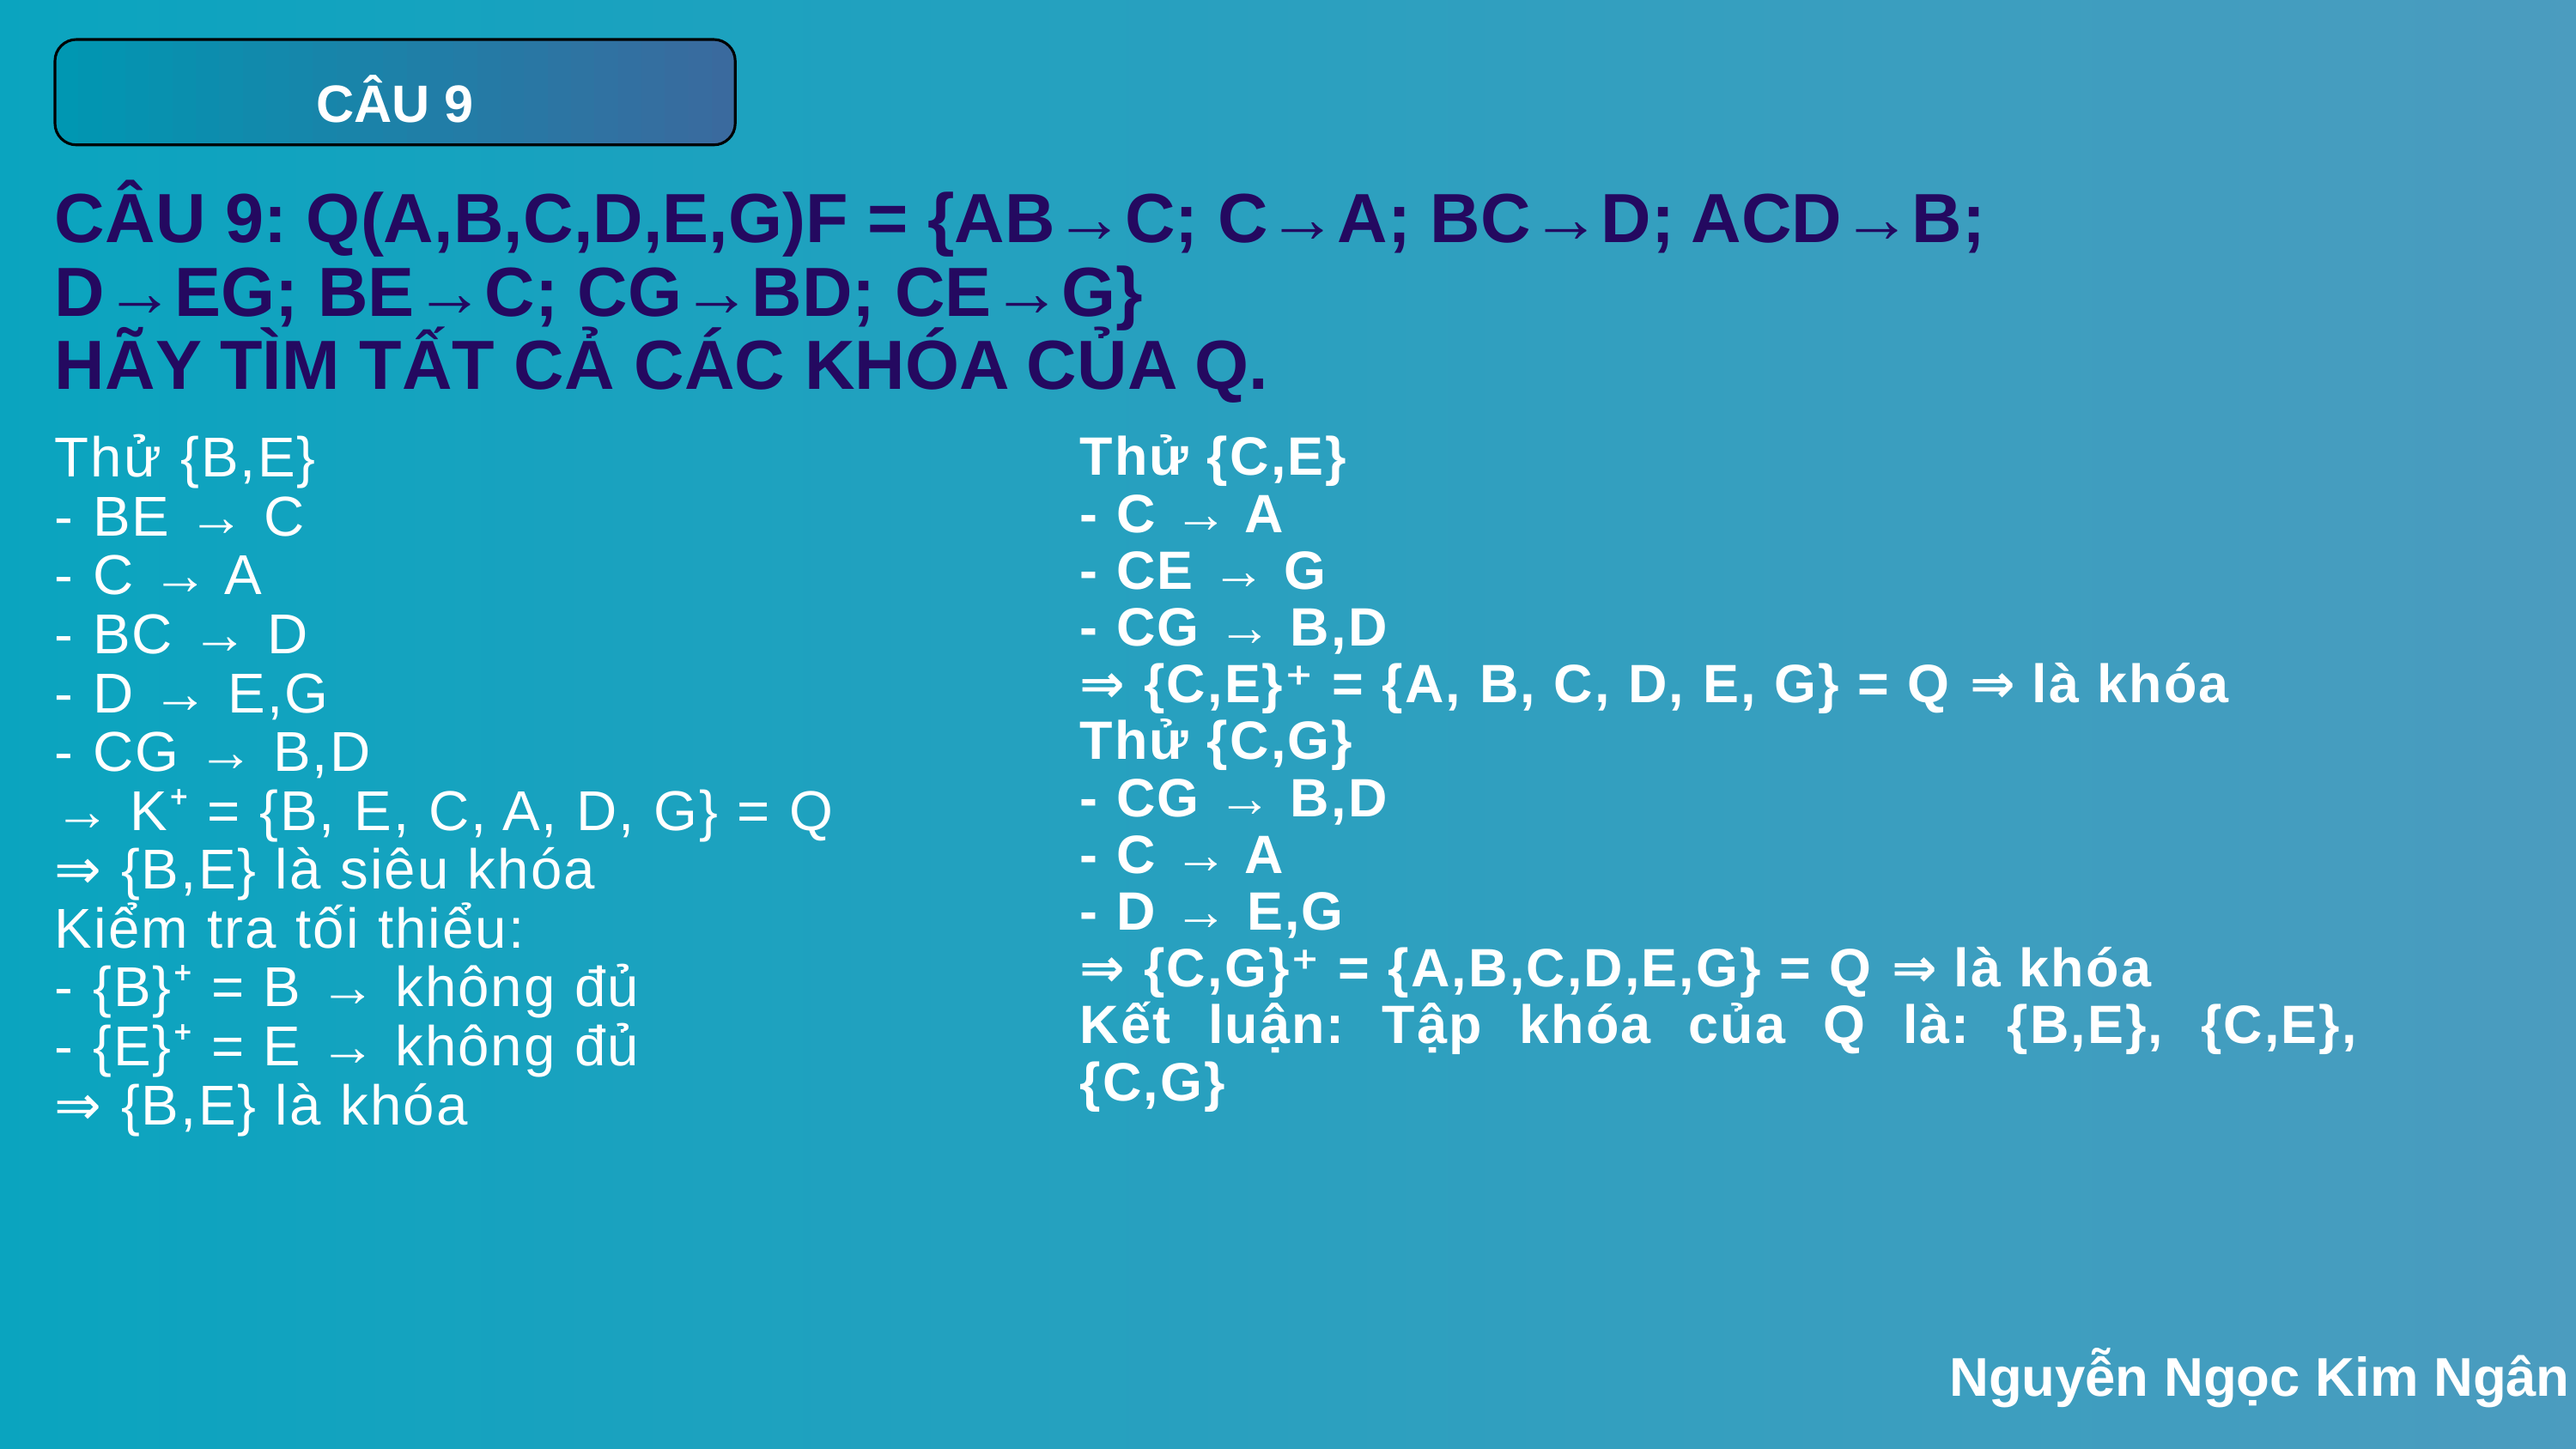

CÂU 9
CÂU 9: Q(A,B,C,D,E,G)F = {AB→C; C→A; BC→D; ACD→B; D→EG; BE→C; CG→BD; CE→G}
HÃY TÌM TẤT CẢ CÁC KHÓA CỦA Q.

Thử {B,E}
- BE → C
- C → A
- BC → D
- D → E,G
- CG → B,D
→ K⁺ = {B, E, C, A, D, G} = Q
⇒ {B,E} là siêu khóa
Kiểm tra tối thiểu:
- {B}⁺ = B → không đủ
- {E}⁺ = E → không đủ
⇒ {B,E} là khóa

Thử {C,E}
- C → A
- CE → G
- CG → B,D
⇒ {C,E}⁺ = {A, B, C, D, E, G} = Q ⇒ là khóa
Thử {C,G}
- CG → B,D
- C → A
- D → E,G
⇒ {C,G}⁺ = {A,B,C,D,E,G} = Q ⇒ là khóa
Kết luận: Tập khóa của Q là: {B,E}, {C,E}, {C,G}
Nguyễn Ngọc Kim Ngân